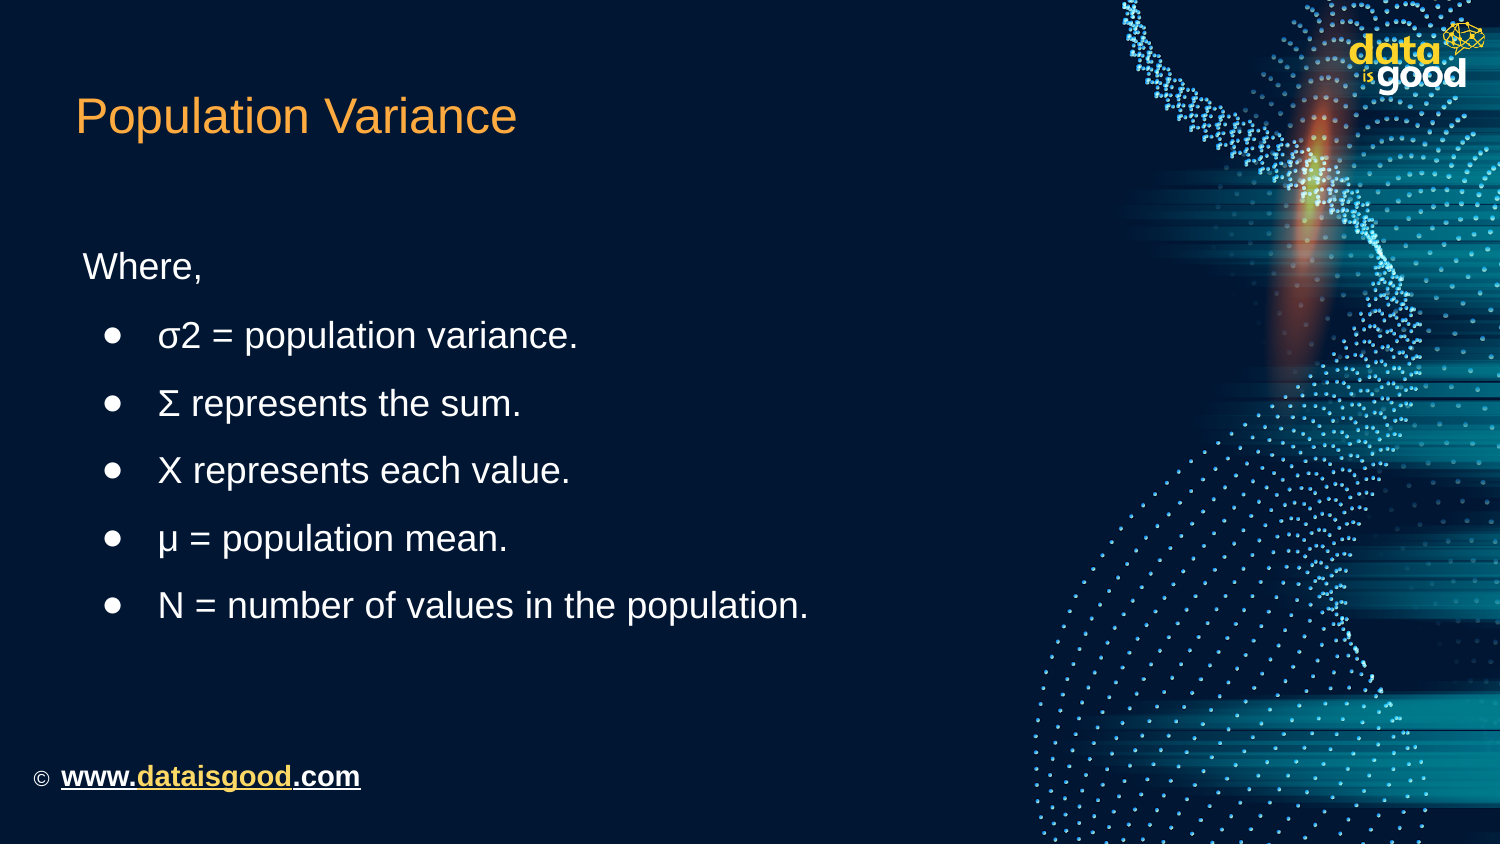

# Population Variance
Where,
σ2 = population variance.
Σ represents the sum.
Χ represents each value.
μ = population mean.
Ν = number of values in the population.